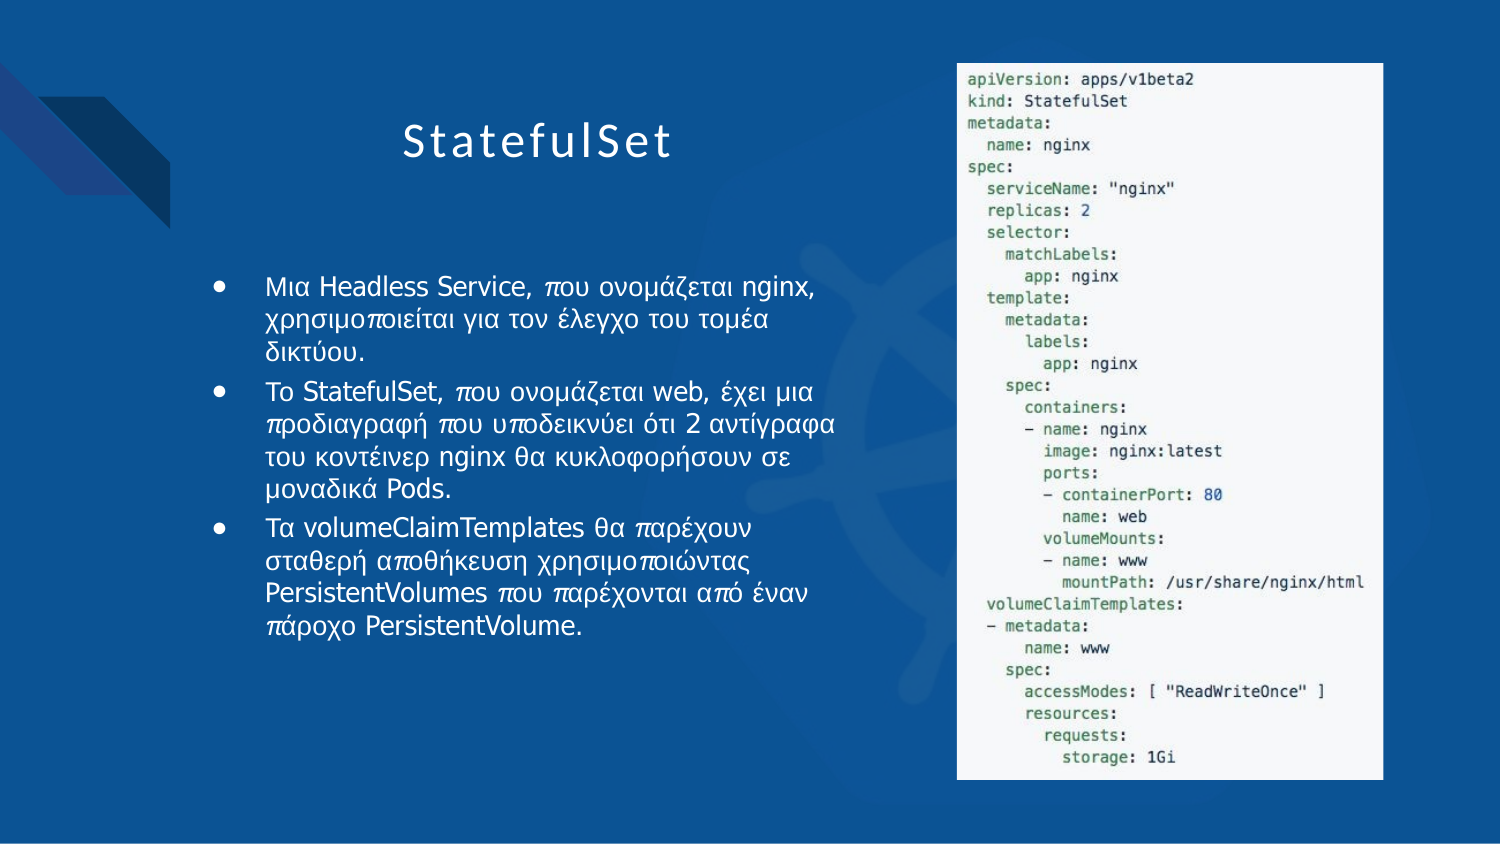

# StatefulSet
Μια Headless Service, που ονομάζεται nginx, χρησιμοποιείται για τον έλεγχο του τομέα δικτύου.
Το StatefulSet, που ονομάζεται web, έχει μια προδιαγραφή που υποδεικνύει ότι 2 αντίγραφα του κοντέινερ nginx θα κυκλοφορήσουν σε μοναδικά Pods.
Τα volumeClaimTemplates θα παρέχουν σταθερή αποθήκευση χρησιμοποιώντας PersistentVolumes που παρέχονται από έναν πάροχο PersistentVolume.